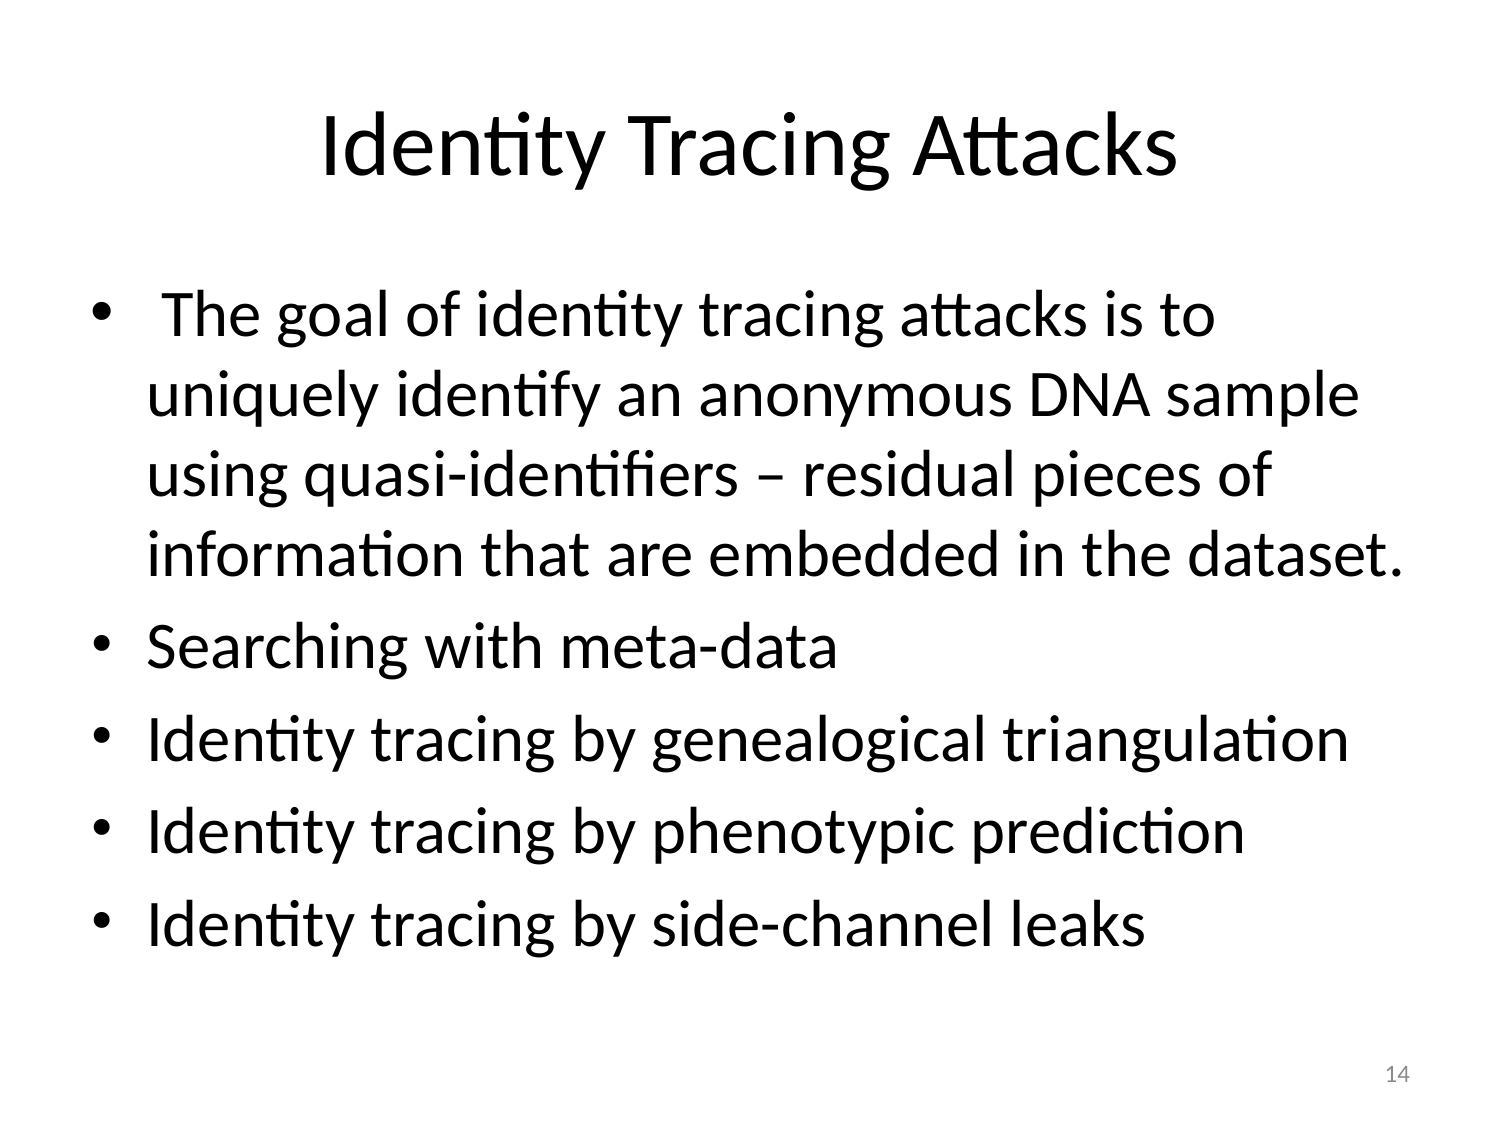

# Identity Tracing Attacks
 The goal of identity tracing attacks is to uniquely identify an anonymous DNA sample using quasi-identifiers – residual pieces of information that are embedded in the dataset.
Searching with meta-data
Identity tracing by genealogical triangulation
Identity tracing by phenotypic prediction
Identity tracing by side-channel leaks

14